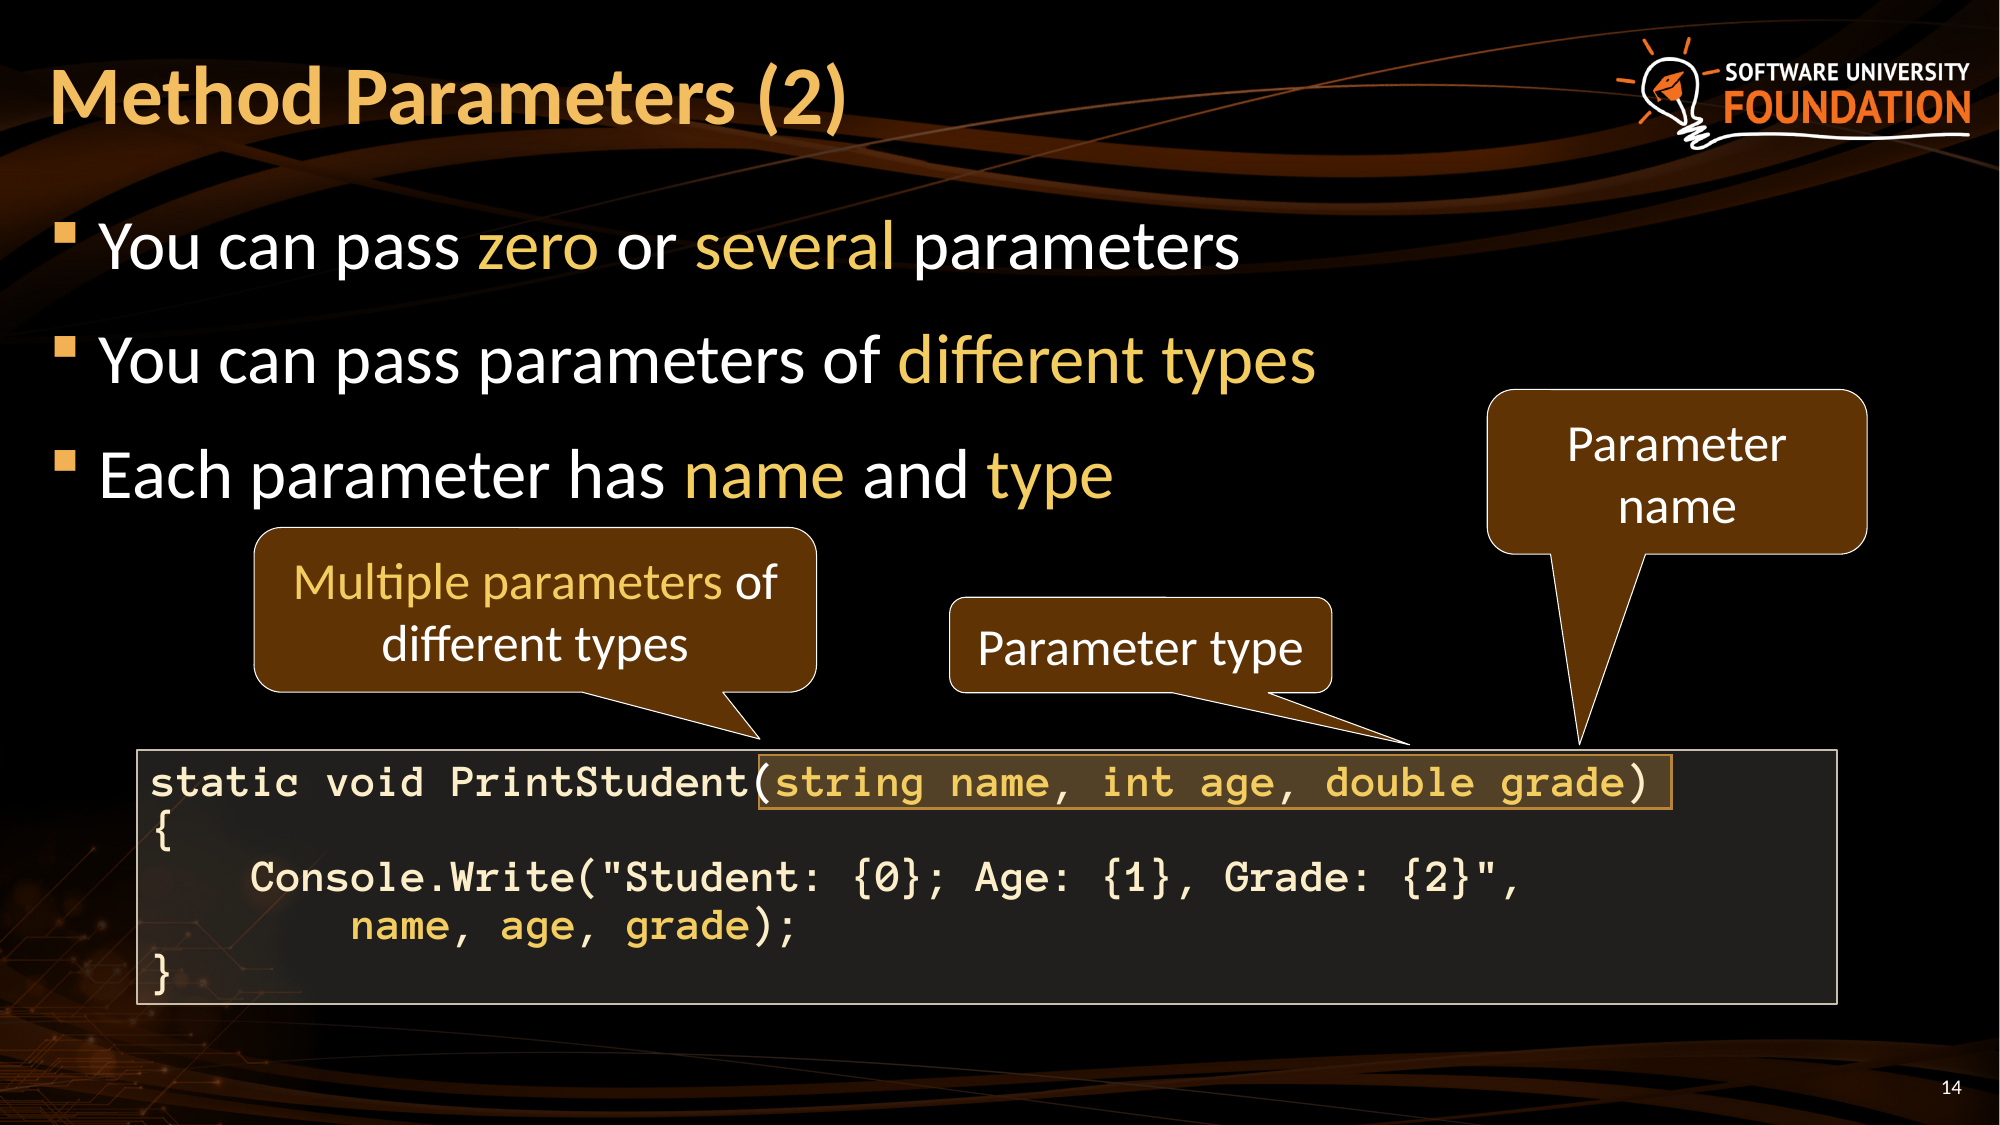

# Method Parameters (2)
You can pass zero or several parameters
You can pass parameters of different types
Each parameter has name and type
Parameter name
Multiple parameters of different types
Parameter type
static void PrintStudent(string name, int age, double grade)
{
    Console.Write("Student: {0}; Age: {1}, Grade: {2}",
        name, age, grade);
}

14